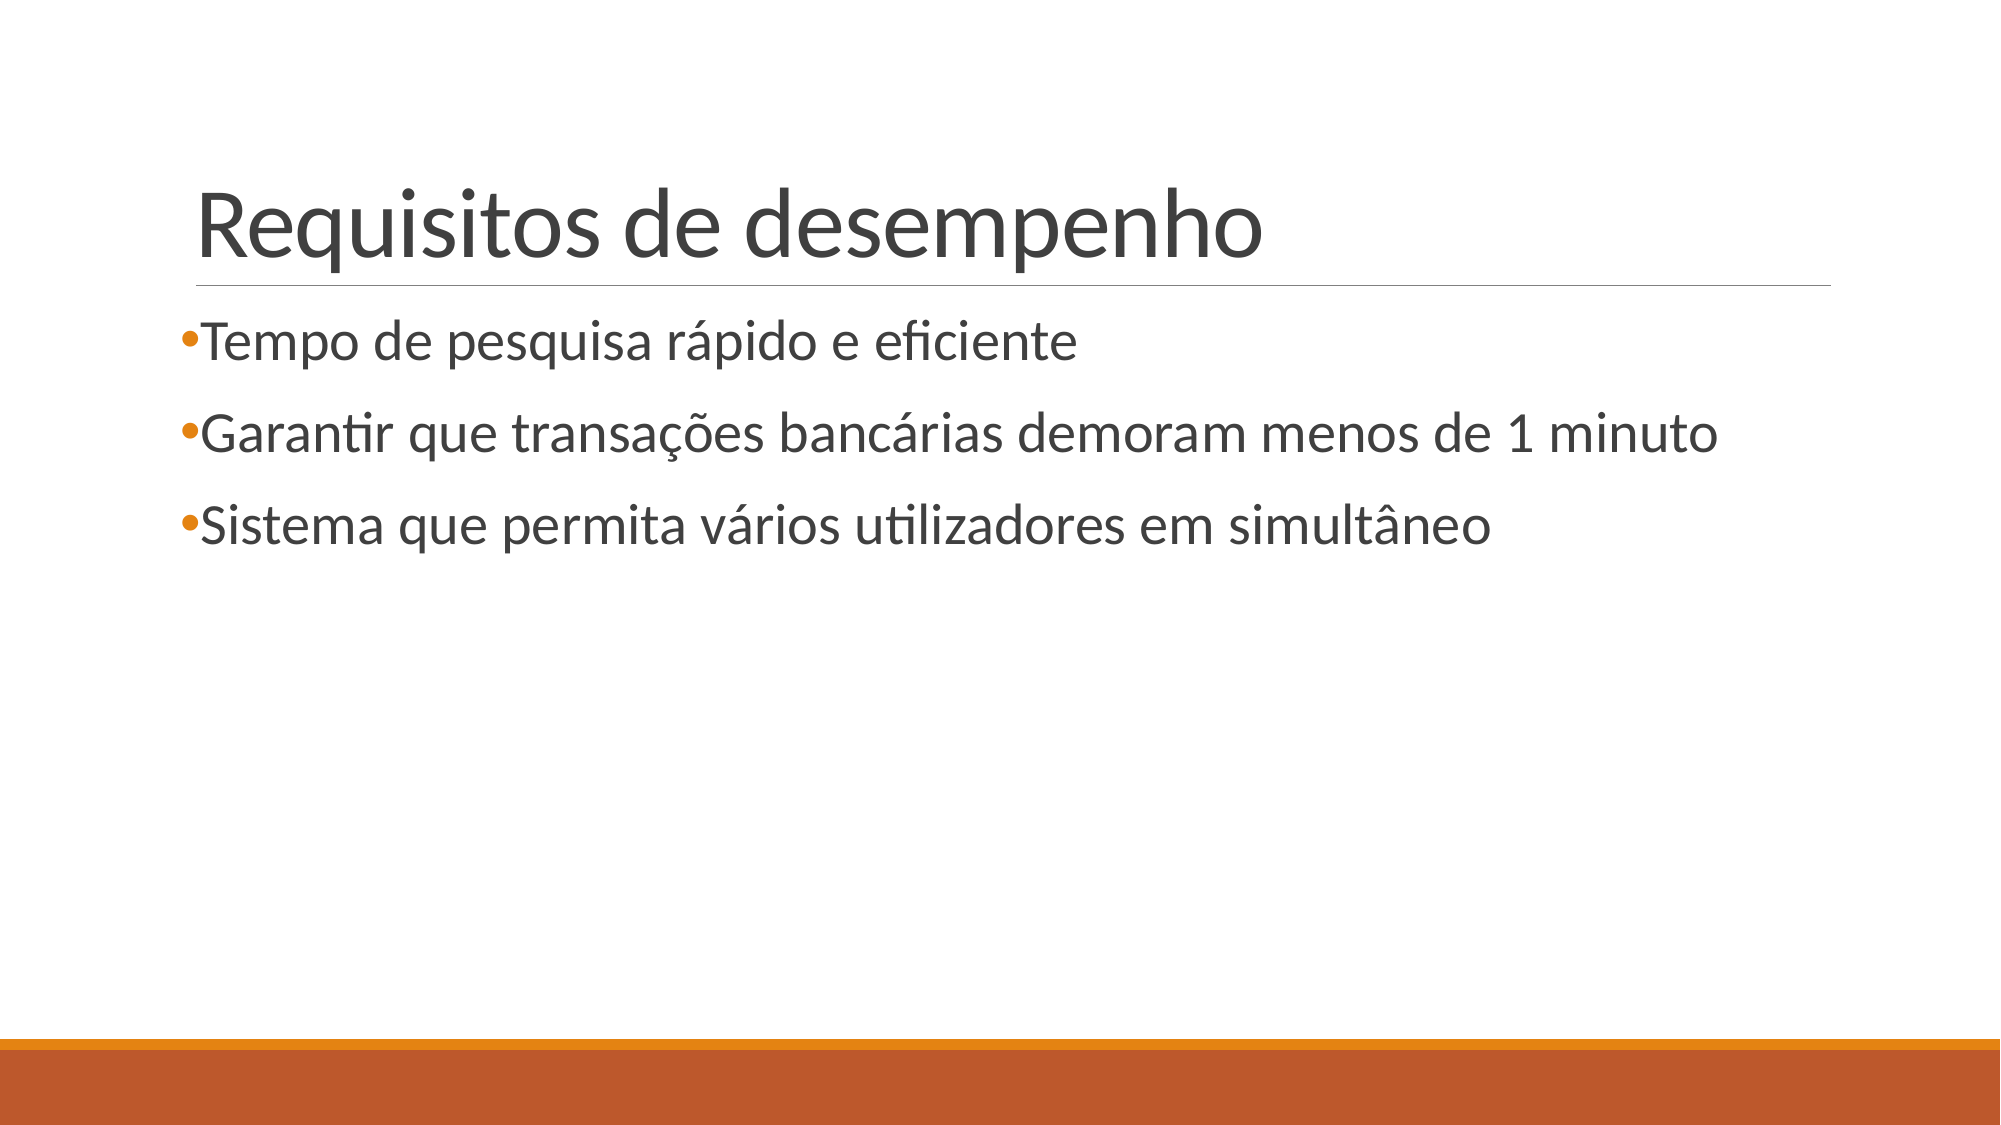

# Requisitos de desempenho
Tempo de pesquisa rápido e eficiente
Garantir que transações bancárias demoram menos de 1 minuto
Sistema que permita vários utilizadores em simultâneo